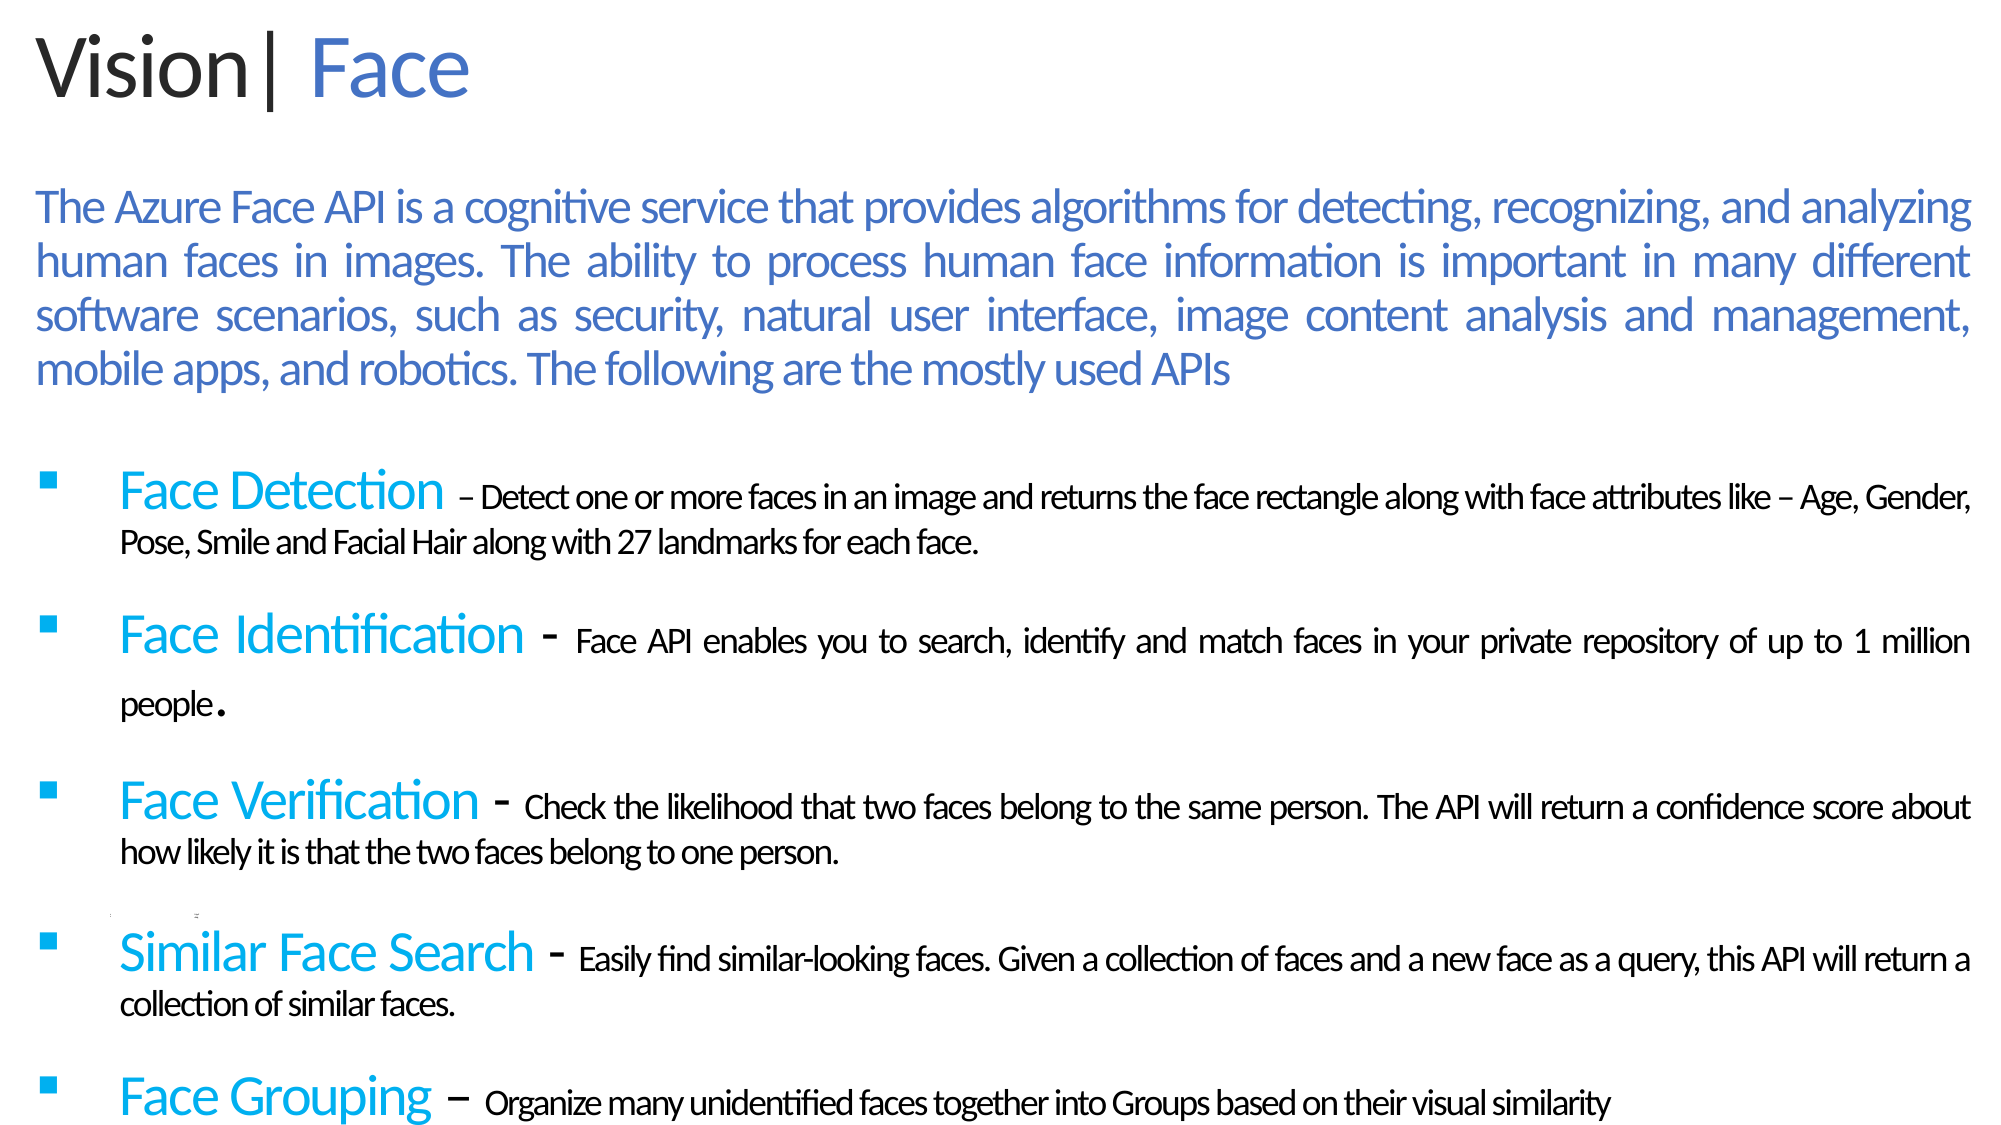

Vision| Face

The Azure Face API is a cognitive service that provides algorithms for detecting, recognizing, and analyzing human faces in images. The ability to process human face information is important in many different software scenarios, such as security, natural user interface, image content analysis and management, mobile apps, and robotics. The following are the mostly used APIs

Face Detection – Detect one or more faces in an image and returns the face rectangle along with face attributes like – Age, Gender, Pose, Smile and Facial Hair along with 27 landmarks for each face.

Face Identification - Face API enables you to search, identify and match faces in your private repository of up to 1 million people.

Face Verification - Check the likelihood that two faces belong to the same person. The API will return a confidence score about how likely it is that the two faces belong to one person.

Fdgdf
dfdfg

Similar Face Search - Easily find similar-looking faces. Given a collection of faces and a new face as a query, this API will return a collection of similar faces.

Face Grouping – Organize many unidentified faces together into Groups based on their visual similarity

.